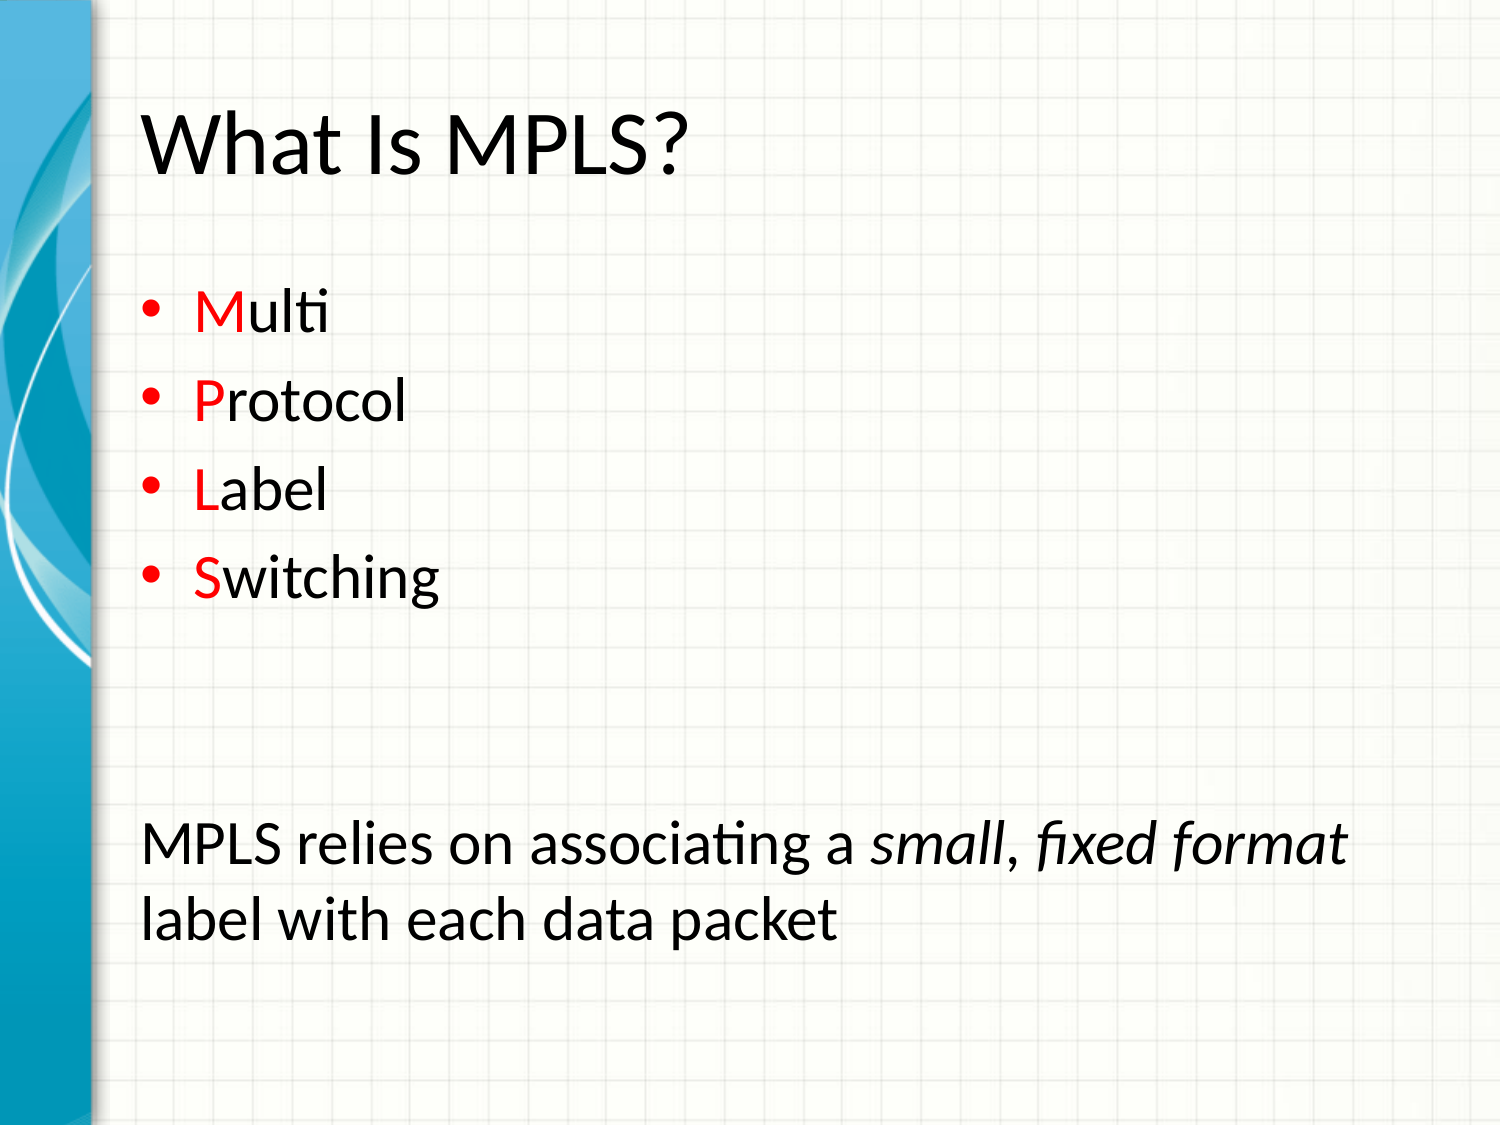

# What Is MPLS?
Multi
Protocol
Label
Switching

MPLS relies on associating a small, fixed format label with each data packet